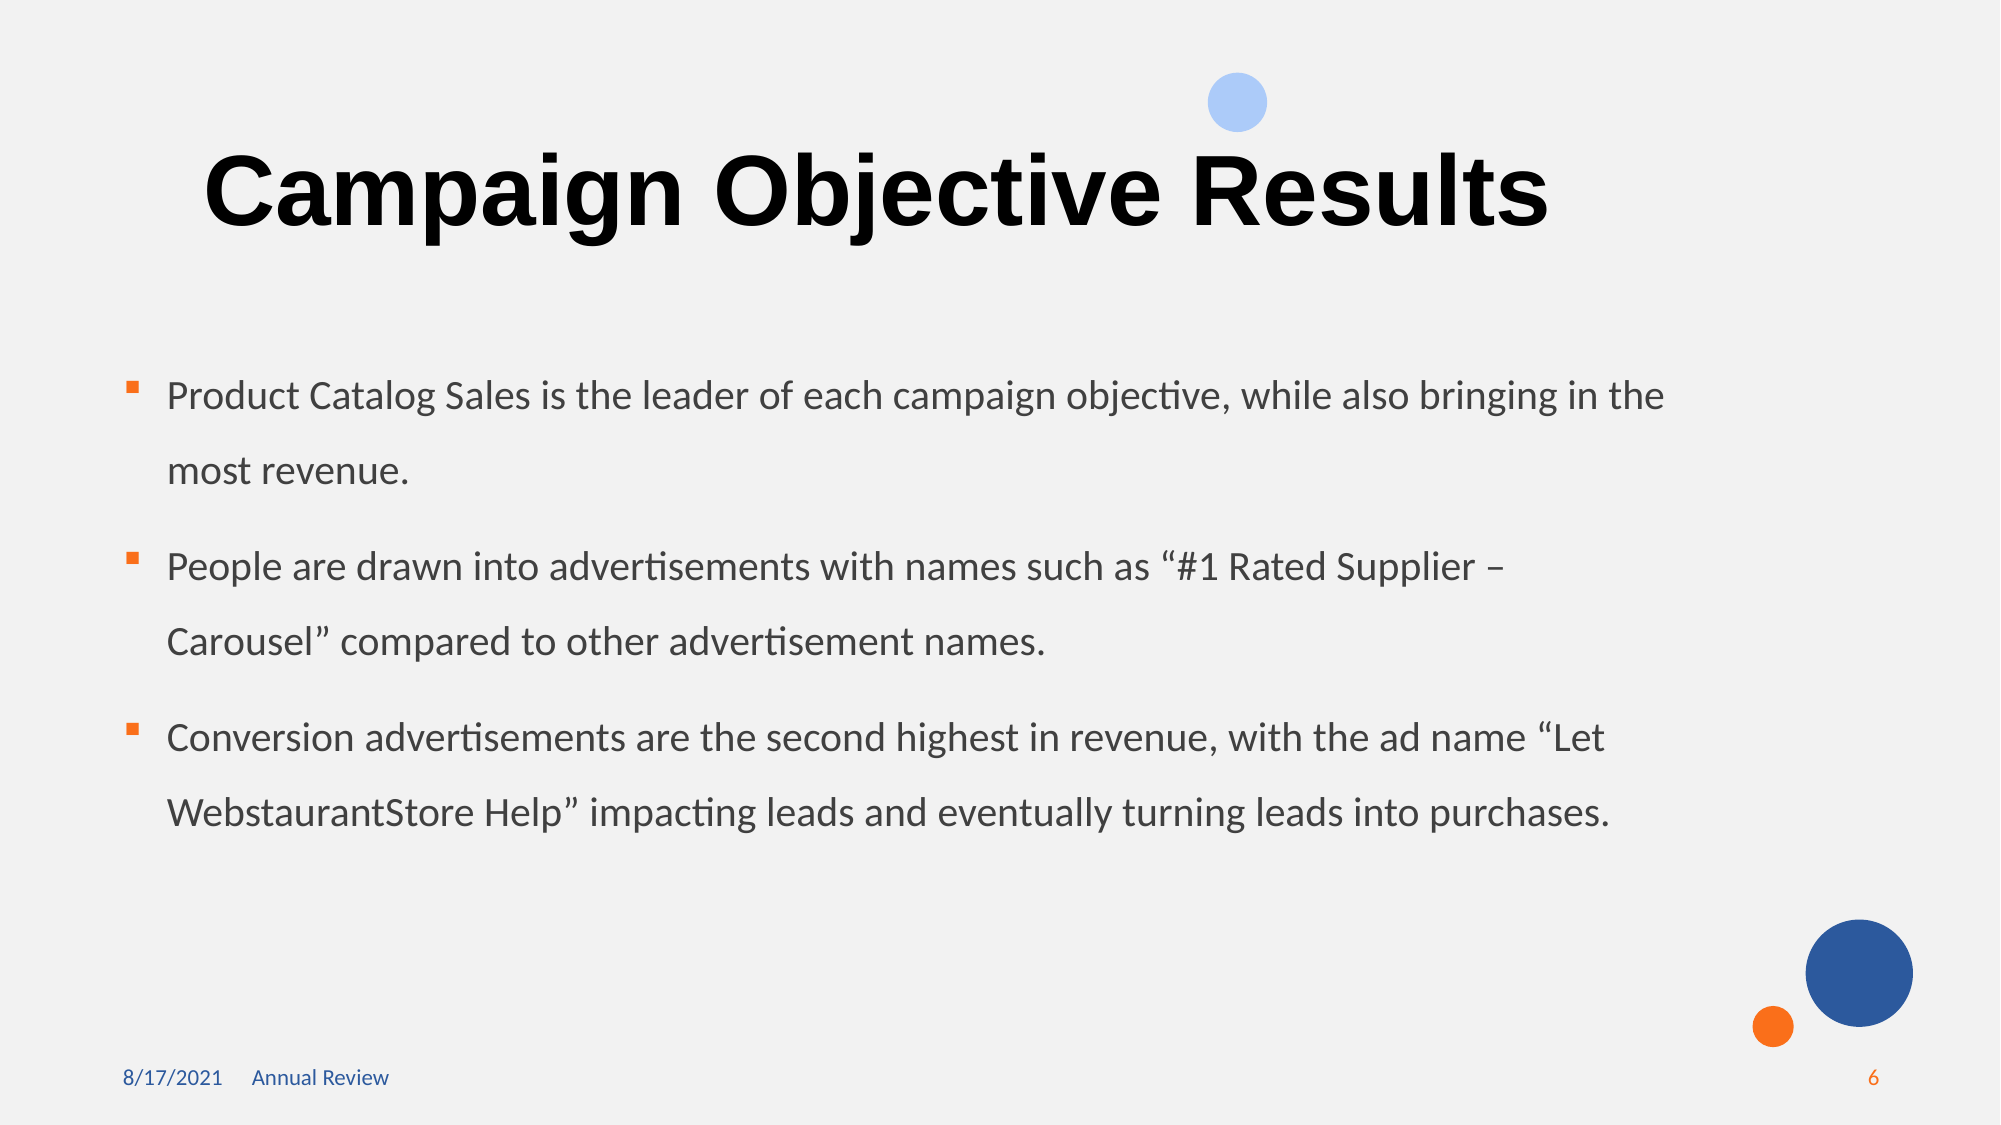

# Campaign Objective Results
Product Catalog Sales is the leader of each campaign objective, while also bringing in the most revenue.
People are drawn into advertisements with names such as “#1 Rated Supplier – Carousel” compared to other advertisement names.
Conversion advertisements are the second highest in revenue, with the ad name “Let WebstaurantStore Help” impacting leads and eventually turning leads into purchases.